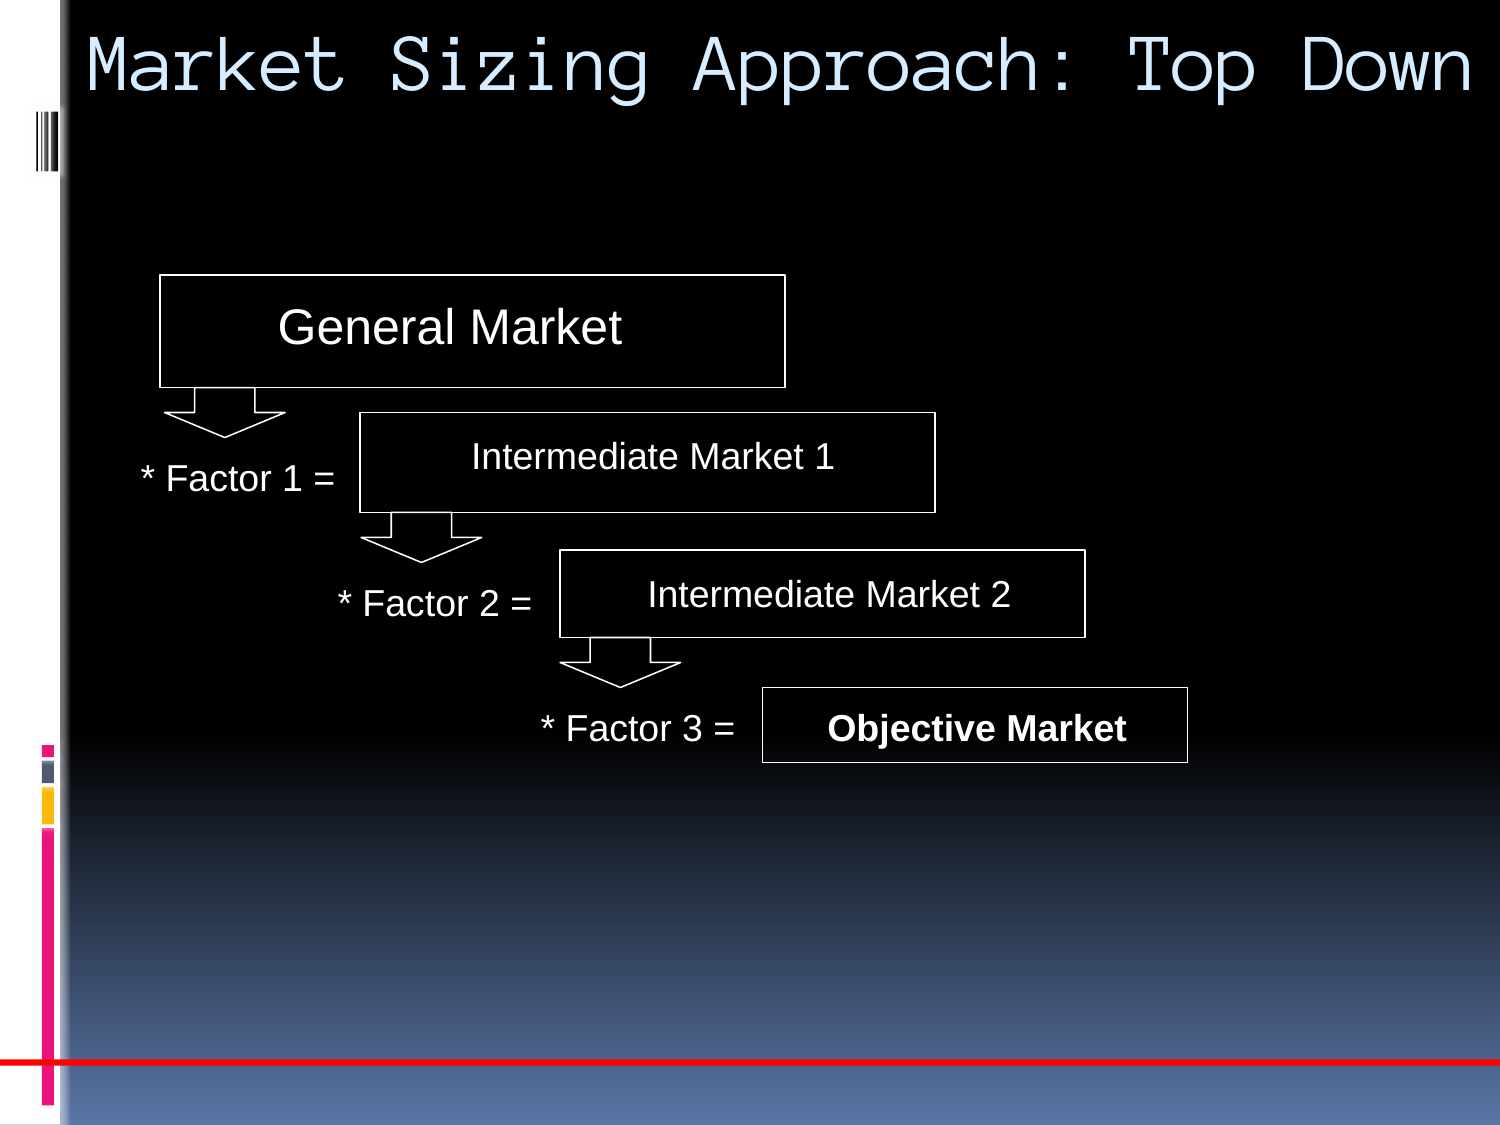

Market Sizing Approach: Top Down

General Market

Intermediate Market 1
* Factor 1 =

Intermediate Market 2
* Factor 2 =

* Factor 3 =
Objective Market